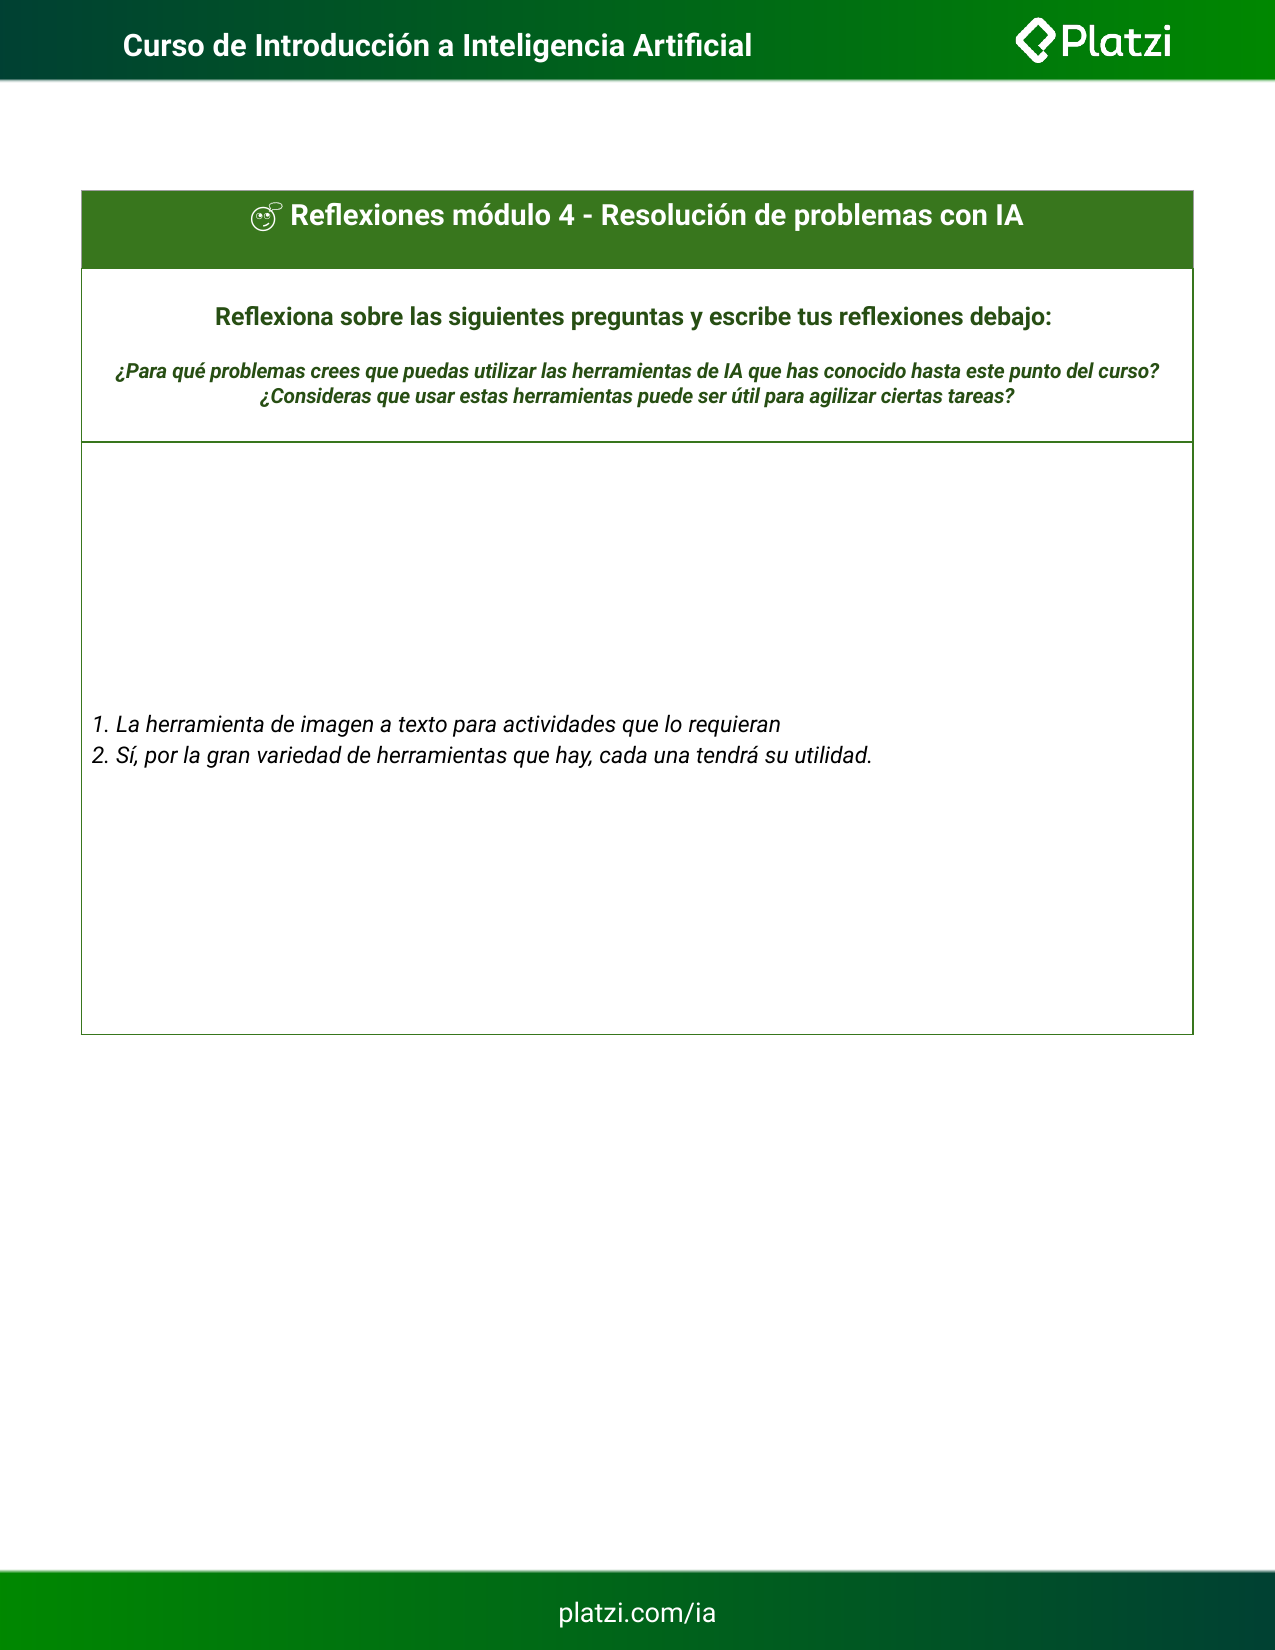

Curso de Introducción a Inteligencia Artificial
| 🤔 Reflexiones módulo 4 - Resolución de problemas con IA |
| --- |
| Reflexiona sobre las siguientes preguntas y escribe tus reflexiones debajo: ¿Para qué problemas crees que puedas utilizar las herramientas de IA que has conocido hasta este punto del curso? ¿Consideras que usar estas herramientas puede ser útil para agilizar ciertas tareas? |
| 1. La herramienta de imagen a texto para actividades que lo requieran 2. Sí, por la gran variedad de herramientas que hay, cada una tendrá su utilidad. |
# platzi.com/ia